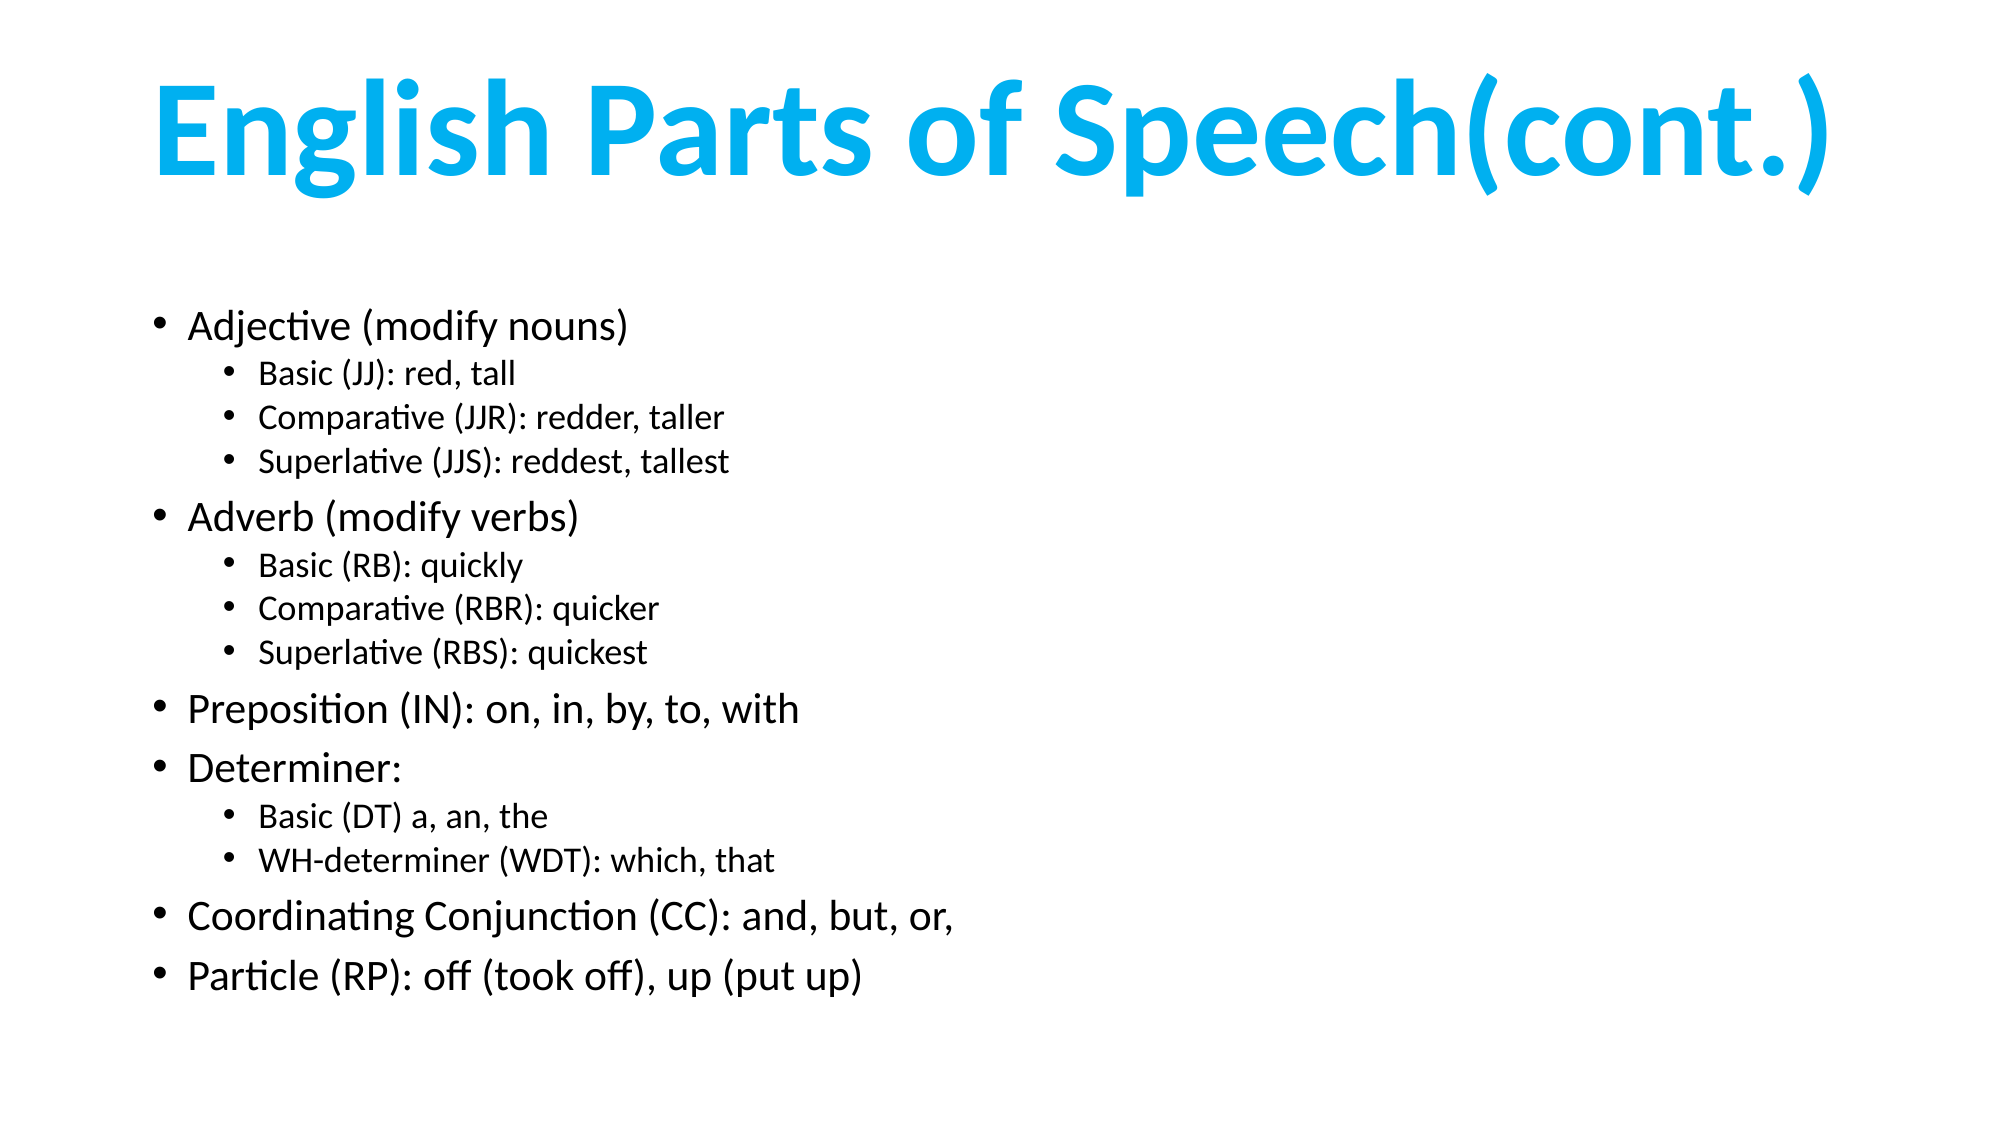

# English Parts of Speech(cont.)
Adjective (modify nouns)
Basic (JJ): red, tall
Comparative (JJR): redder, taller
Superlative (JJS): reddest, tallest
Adverb (modify verbs)
Basic (RB): quickly
Comparative (RBR): quicker
Superlative (RBS): quickest
Preposition (IN): on, in, by, to, with
Determiner:
Basic (DT) a, an, the
WH-determiner (WDT): which, that
Coordinating Conjunction (CC): and, but, or,
Particle (RP): off (took off), up (put up)